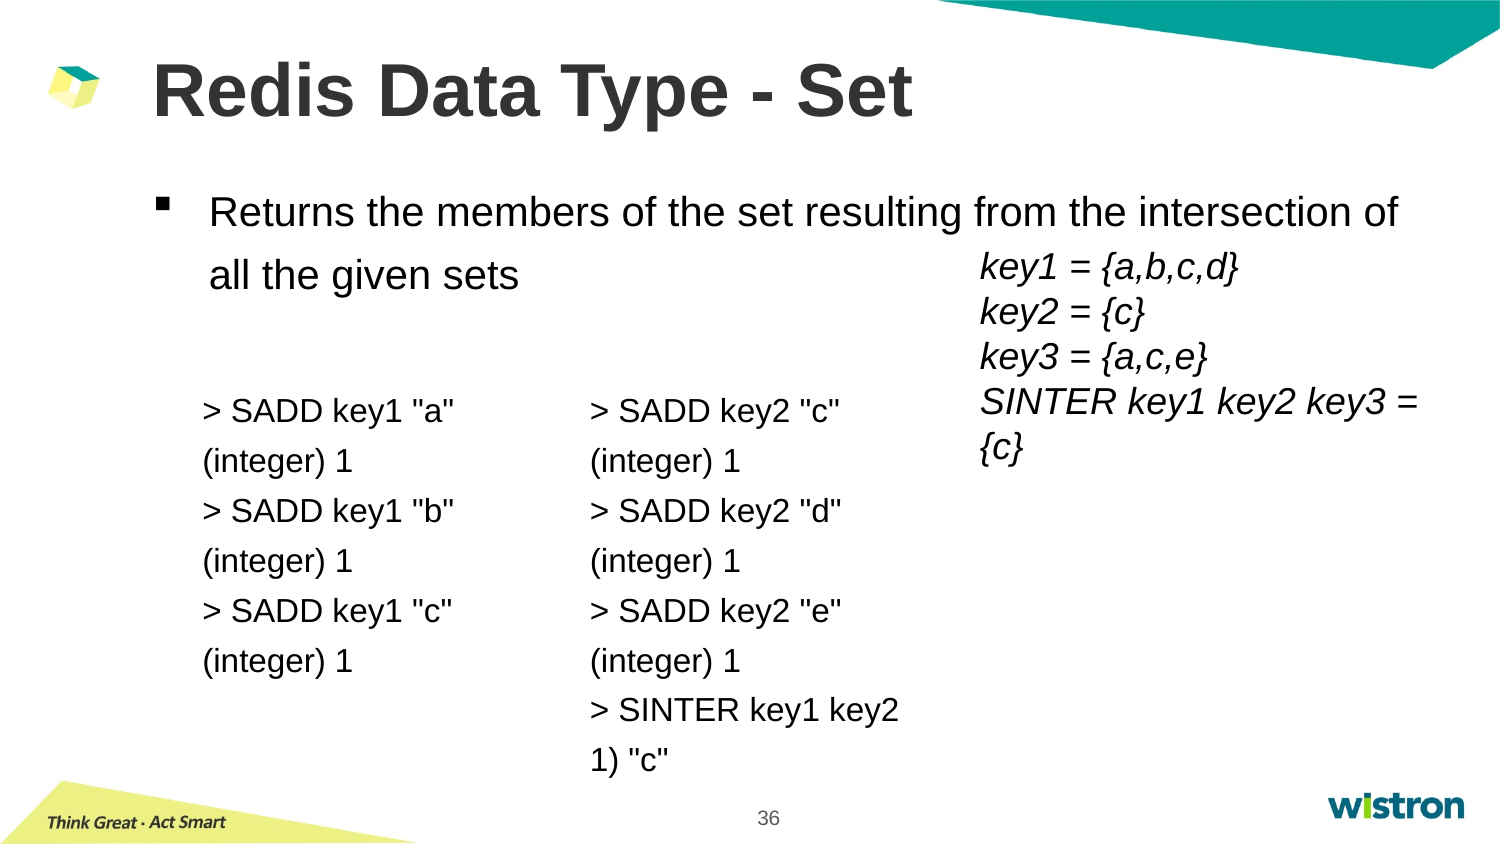

# Redis Data Type - Set
Returns the members of the set resulting from the intersection of all the given sets
key1 = {a,b,c,d}
key2 = {c}
key3 = {a,c,e}
SINTER key1 key2 key3 = {c}
> SADD key2 "c"
(integer) 1
> SADD key2 "d"
(integer) 1
> SADD key2 "e"
(integer) 1
> SINTER key1 key2
1) "c"
> SADD key1 "a"
(integer) 1
> SADD key1 "b"
(integer) 1
> SADD key1 "c"
(integer) 1
36